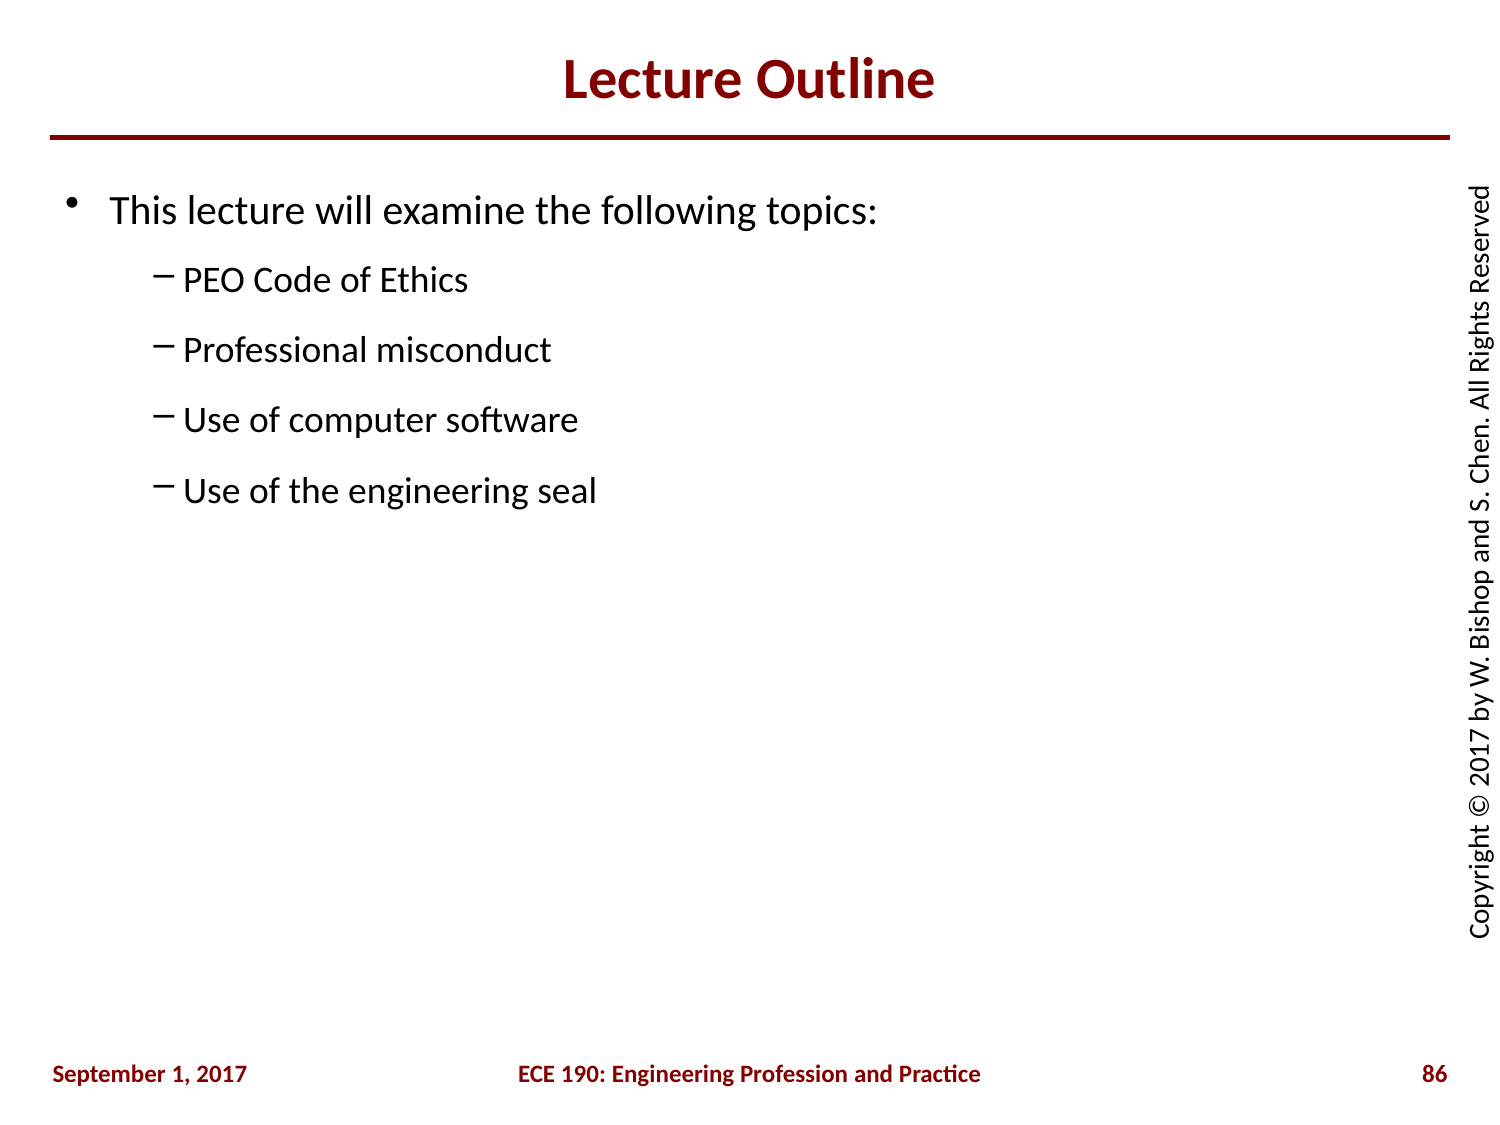

# Lecture Outline
This lecture will examine the following topics:
PEO Code of Ethics
Professional misconduct
Use of computer software
Use of the engineering seal
September 1, 2017
ECE 190: Engineering Profession and Practice
86